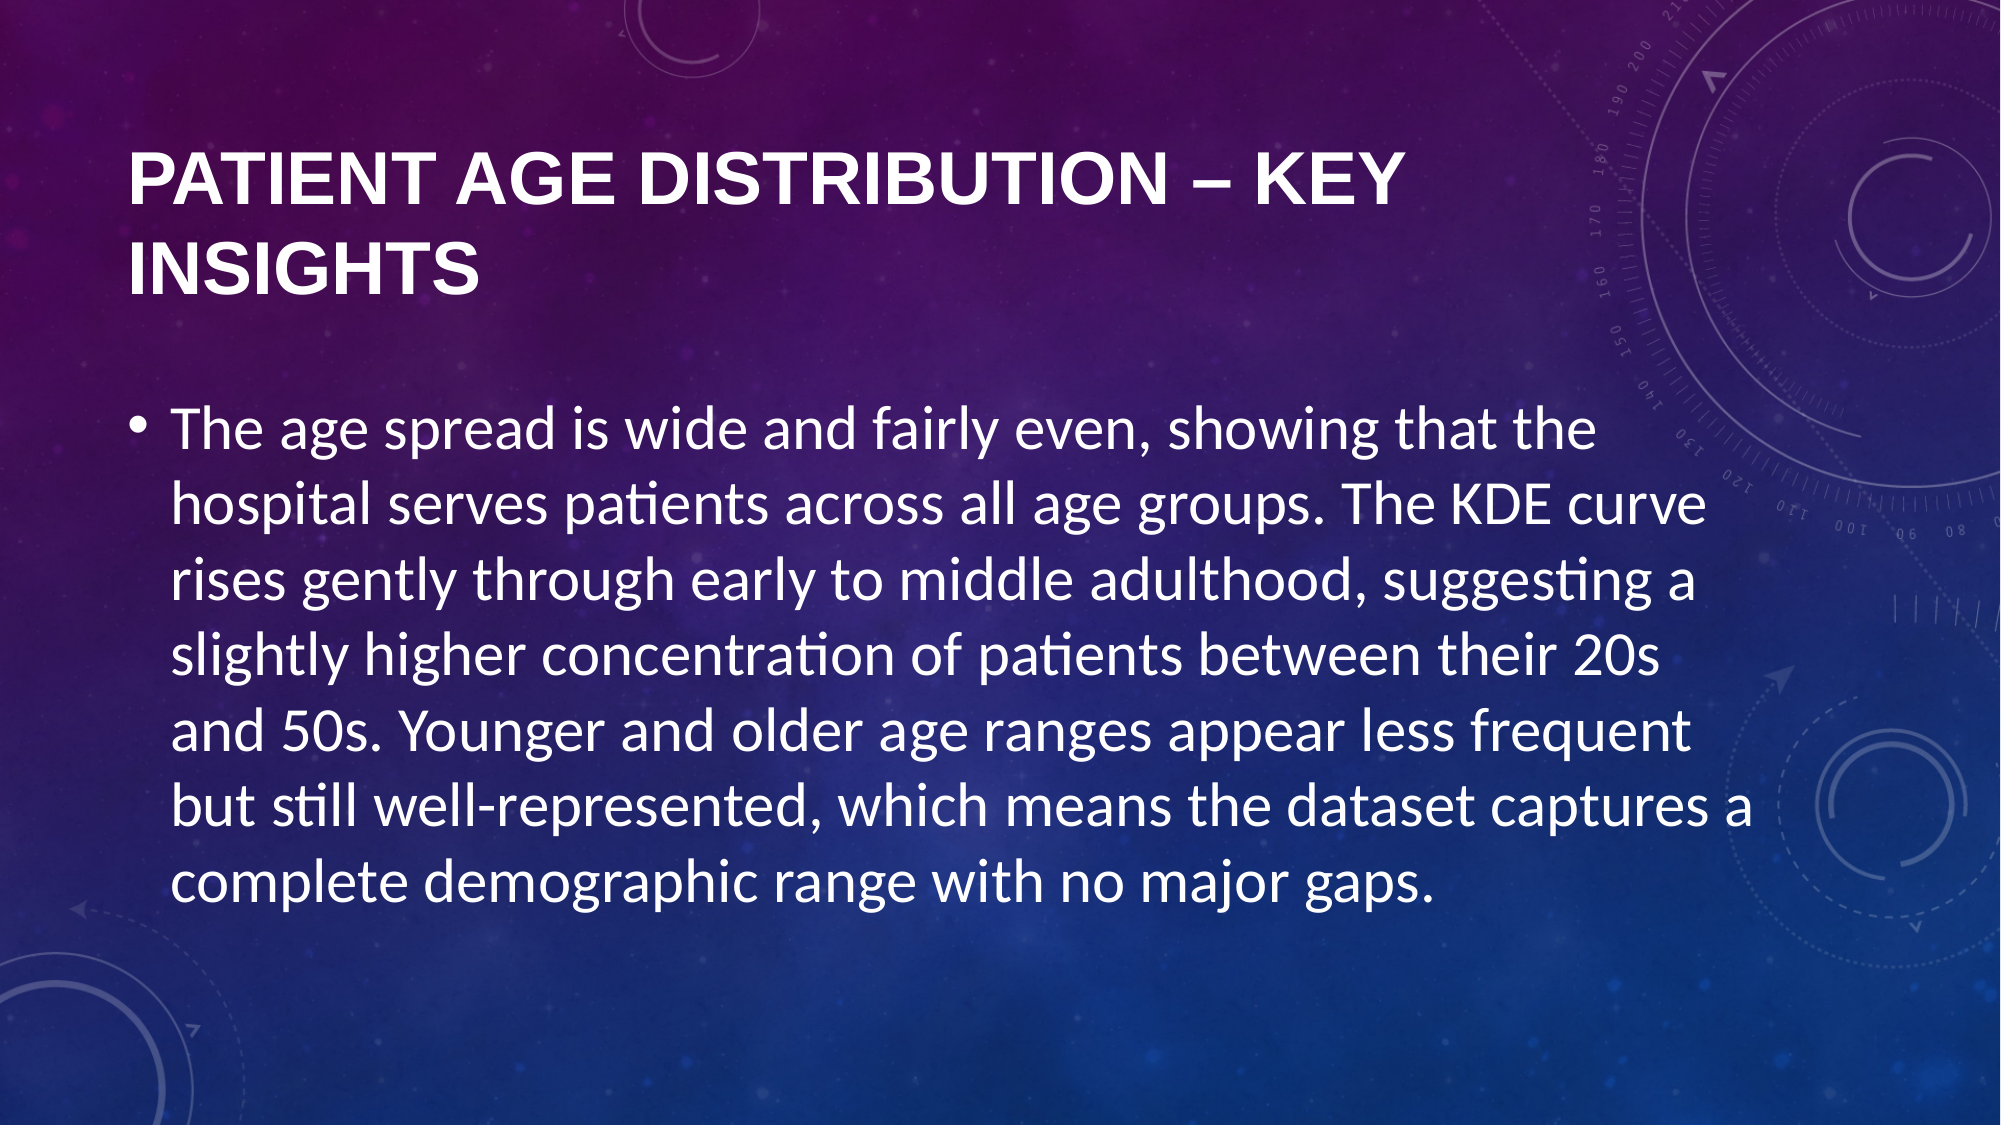

# Patient Age Distribution – Key Insights
The age spread is wide and fairly even, showing that the hospital serves patients across all age groups. The KDE curve rises gently through early to middle adulthood, suggesting a slightly higher concentration of patients between their 20s and 50s. Younger and older age ranges appear less frequent but still well-represented, which means the dataset captures a complete demographic range with no major gaps.